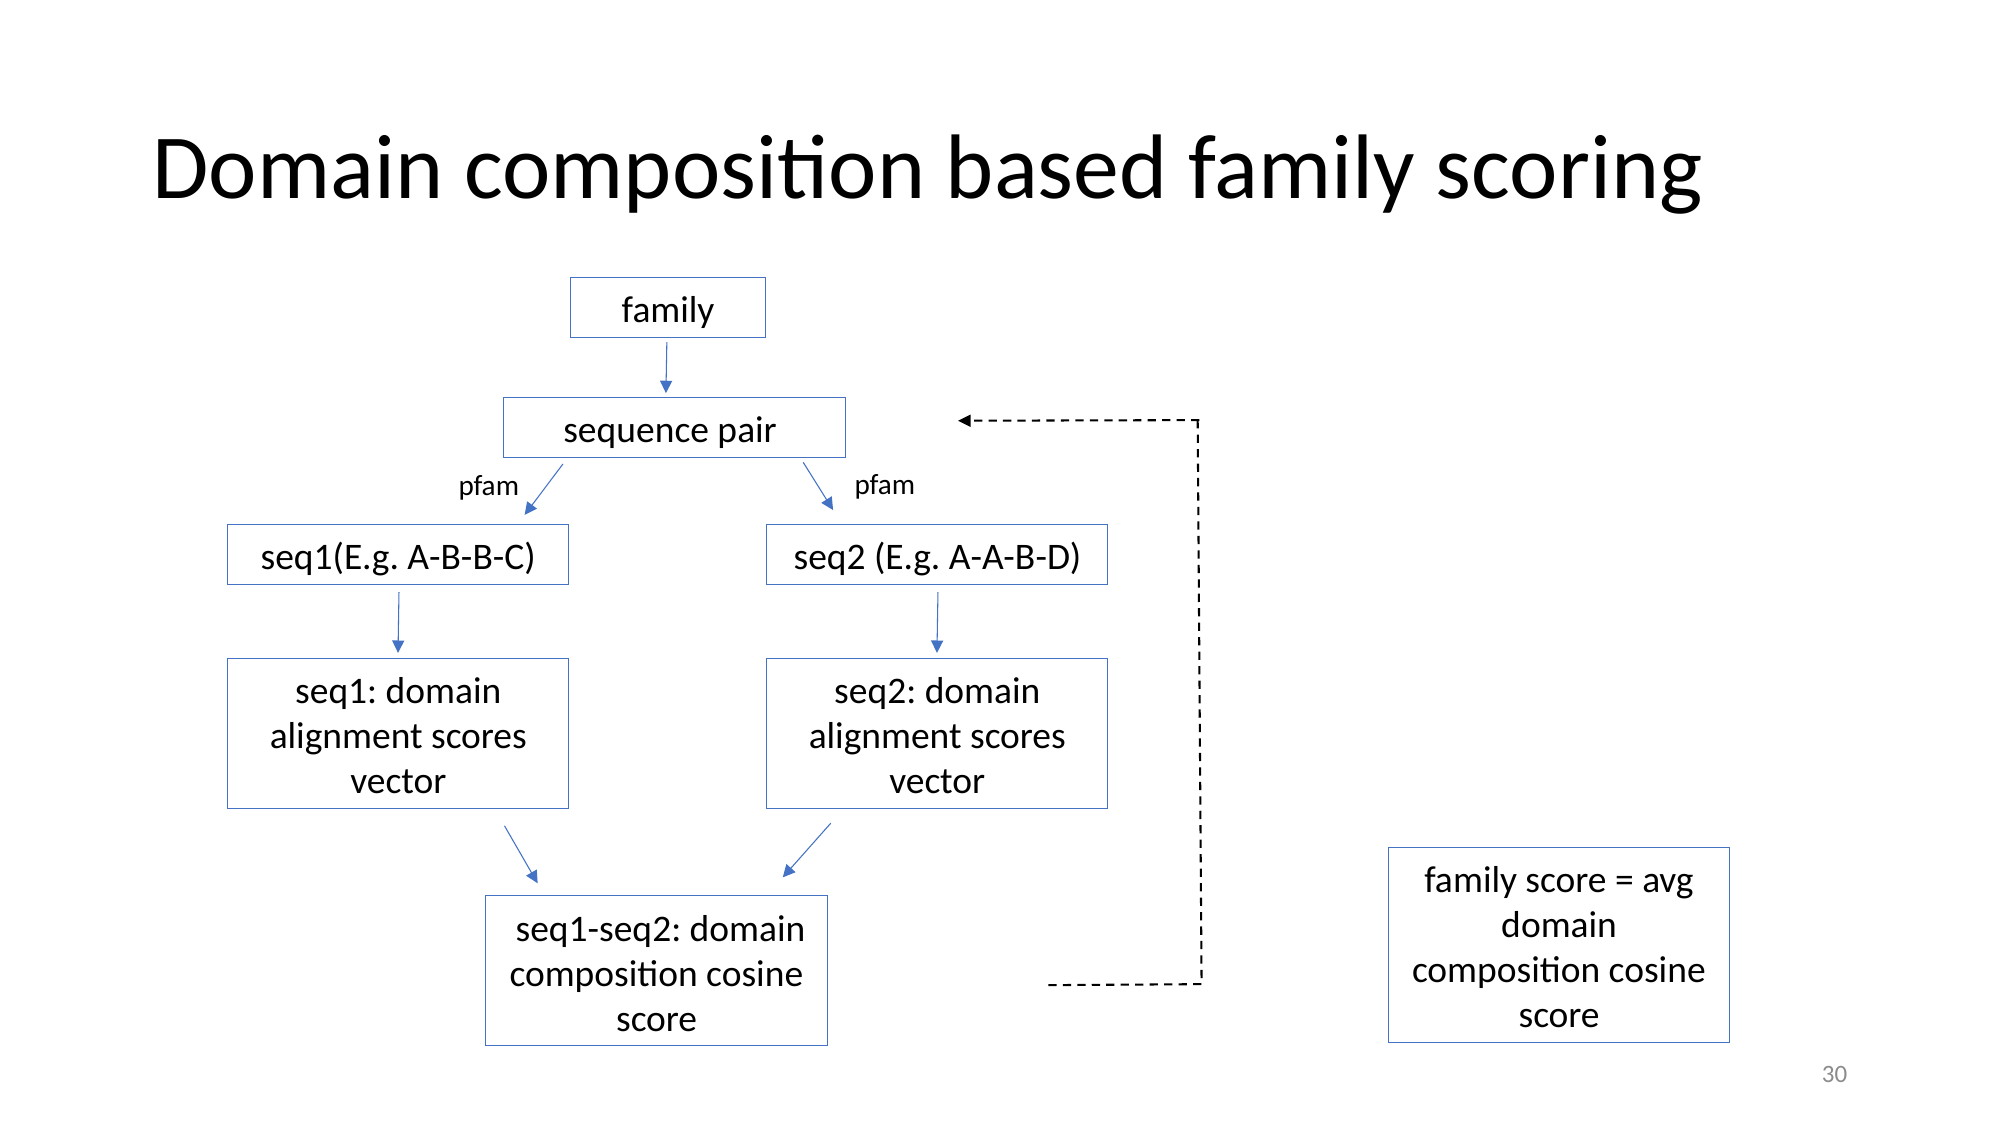

# Domain composition based family scoring
family
sequence pair
pfam
pfam
seq1(E.g. A-B-B-C)
seq2 (E.g. A-A-B-D)
seq1: domain alignment scores vector
seq2: domain alignment scores vector
family score = avg domain composition cosine score
 seq1-seq2: domain composition cosine score
30